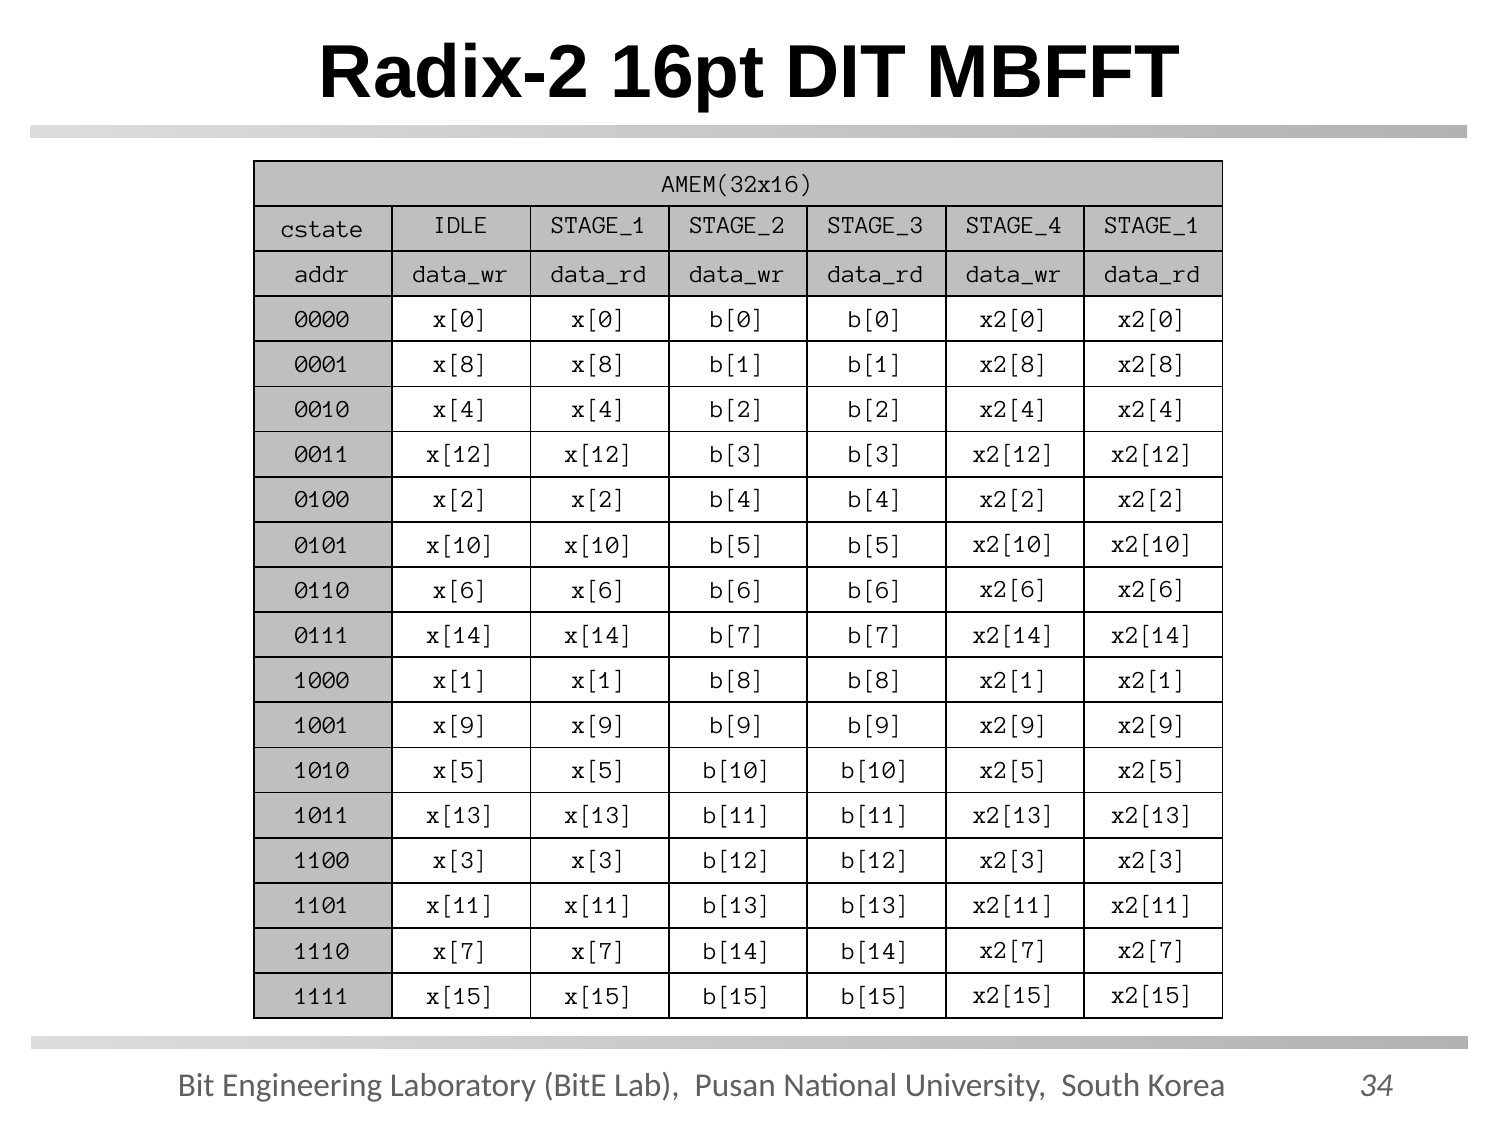

# Radix-2 16pt DIT MBFFT
| AMEM(32x16) |  |  |  |  |  |  |
| --- | --- | --- | --- | --- | --- | --- |
| cstate | IDLE | STAGE\_1 | STAGE\_2 | STAGE\_3 | STAGE\_4 | STAGE\_1 |
| addr | data\_wr | data\_rd | data\_wr | data\_rd | data\_wr | data\_rd |
| 0000 | x[0] | x[0] | b[0] | b[0] | x2[0] | x2[0] |
| 0001 | x[8] | x[8] | b[1] | b[1] | x2[8] | x2[8] |
| 0010 | x[4] | x[4] | b[2] | b[2] | x2[4] | x2[4] |
| 0011 | x[12] | x[12] | b[3] | b[3] | x2[12] | x2[12] |
| 0100 | x[2] | x[2] | b[4] | b[4] | x2[2] | x2[2] |
| 0101 | x[10] | x[10] | b[5] | b[5] | x2[10] | x2[10] |
| 0110 | x[6] | x[6] | b[6] | b[6] | x2[6] | x2[6] |
| 0111 | x[14] | x[14] | b[7] | b[7] | x2[14] | x2[14] |
| 1000 | x[1] | x[1] | b[8] | b[8] | x2[1] | x2[1] |
| 1001 | x[9] | x[9] | b[9] | b[9] | x2[9] | x2[9] |
| 1010 | x[5] | x[5] | b[10] | b[10] | x2[5] | x2[5] |
| 1011 | x[13] | x[13] | b[11] | b[11] | x2[13] | x2[13] |
| 1100 | x[3] | x[3] | b[12] | b[12] | x2[3] | x2[3] |
| 1101 | x[11] | x[11] | b[13] | b[13] | x2[11] | x2[11] |
| 1110 | x[7] | x[7] | b[14] | b[14] | x2[7] | x2[7] |
| 1111 | x[15] | x[15] | b[15] | b[15] | x2[15] | x2[15] |